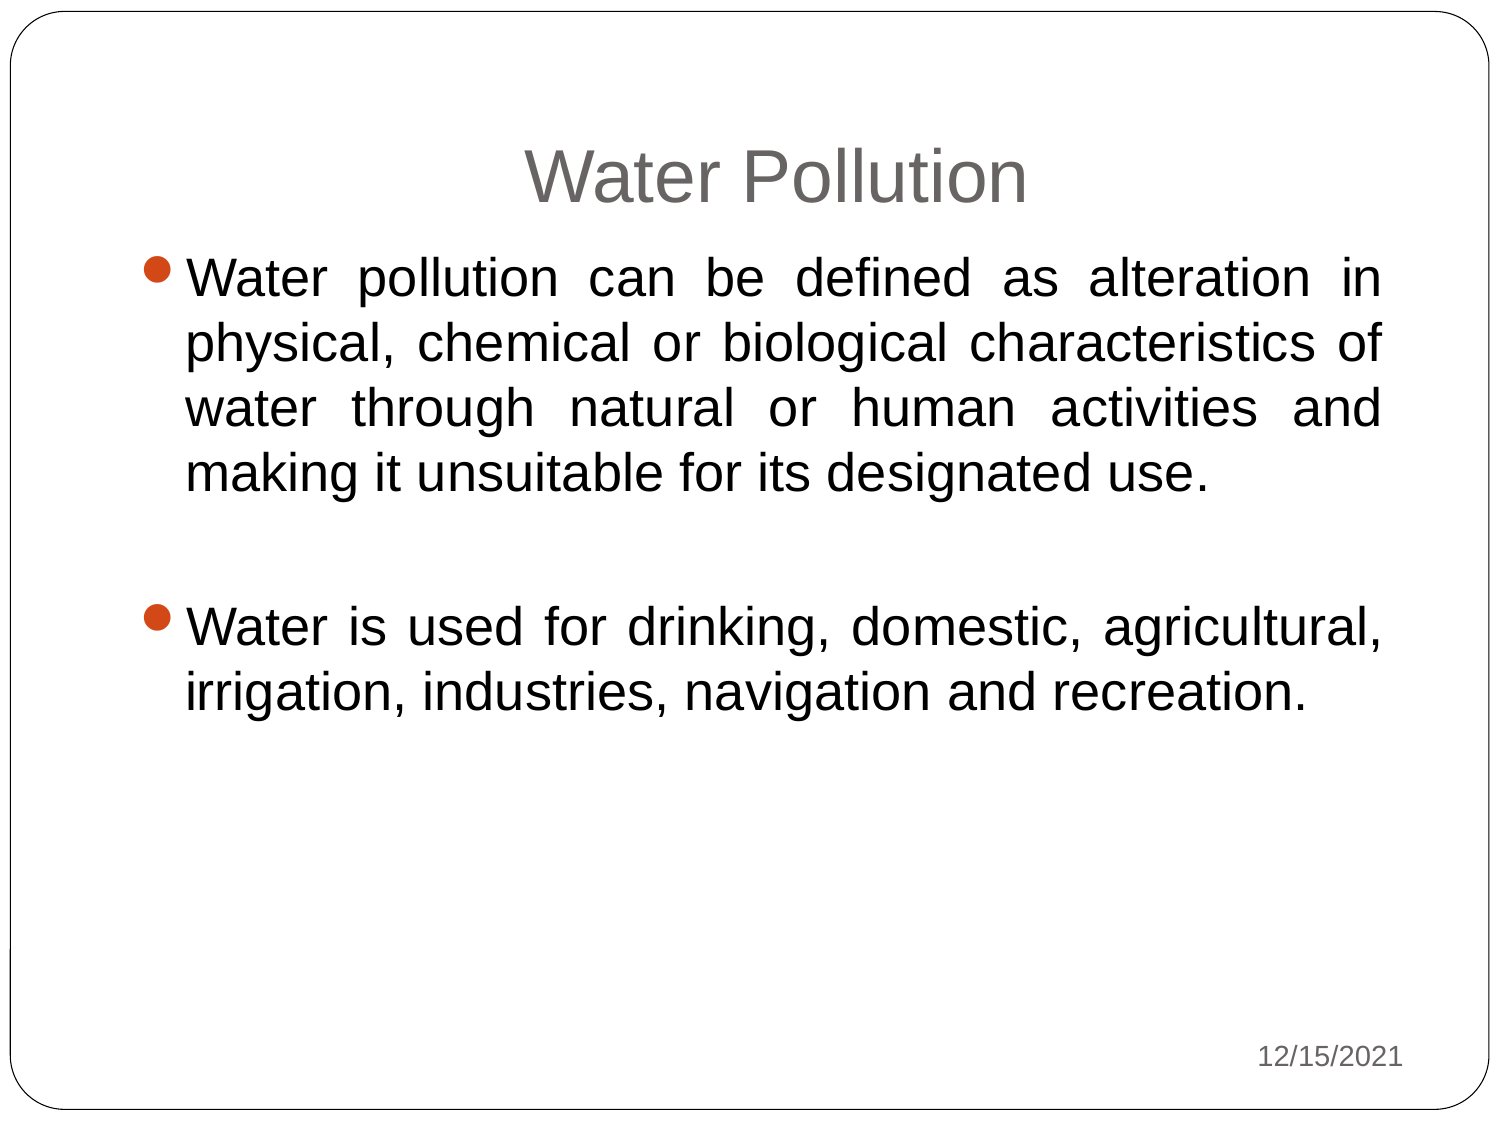

# Water Pollution
Water pollution can be defined as alteration in physical, chemical or biological characteristics of water through natural or human activities and making it unsuitable for its designated use.

Water is used for drinking, domestic, agricultural, irrigation, industries, navigation and recreation.
12/15/2021